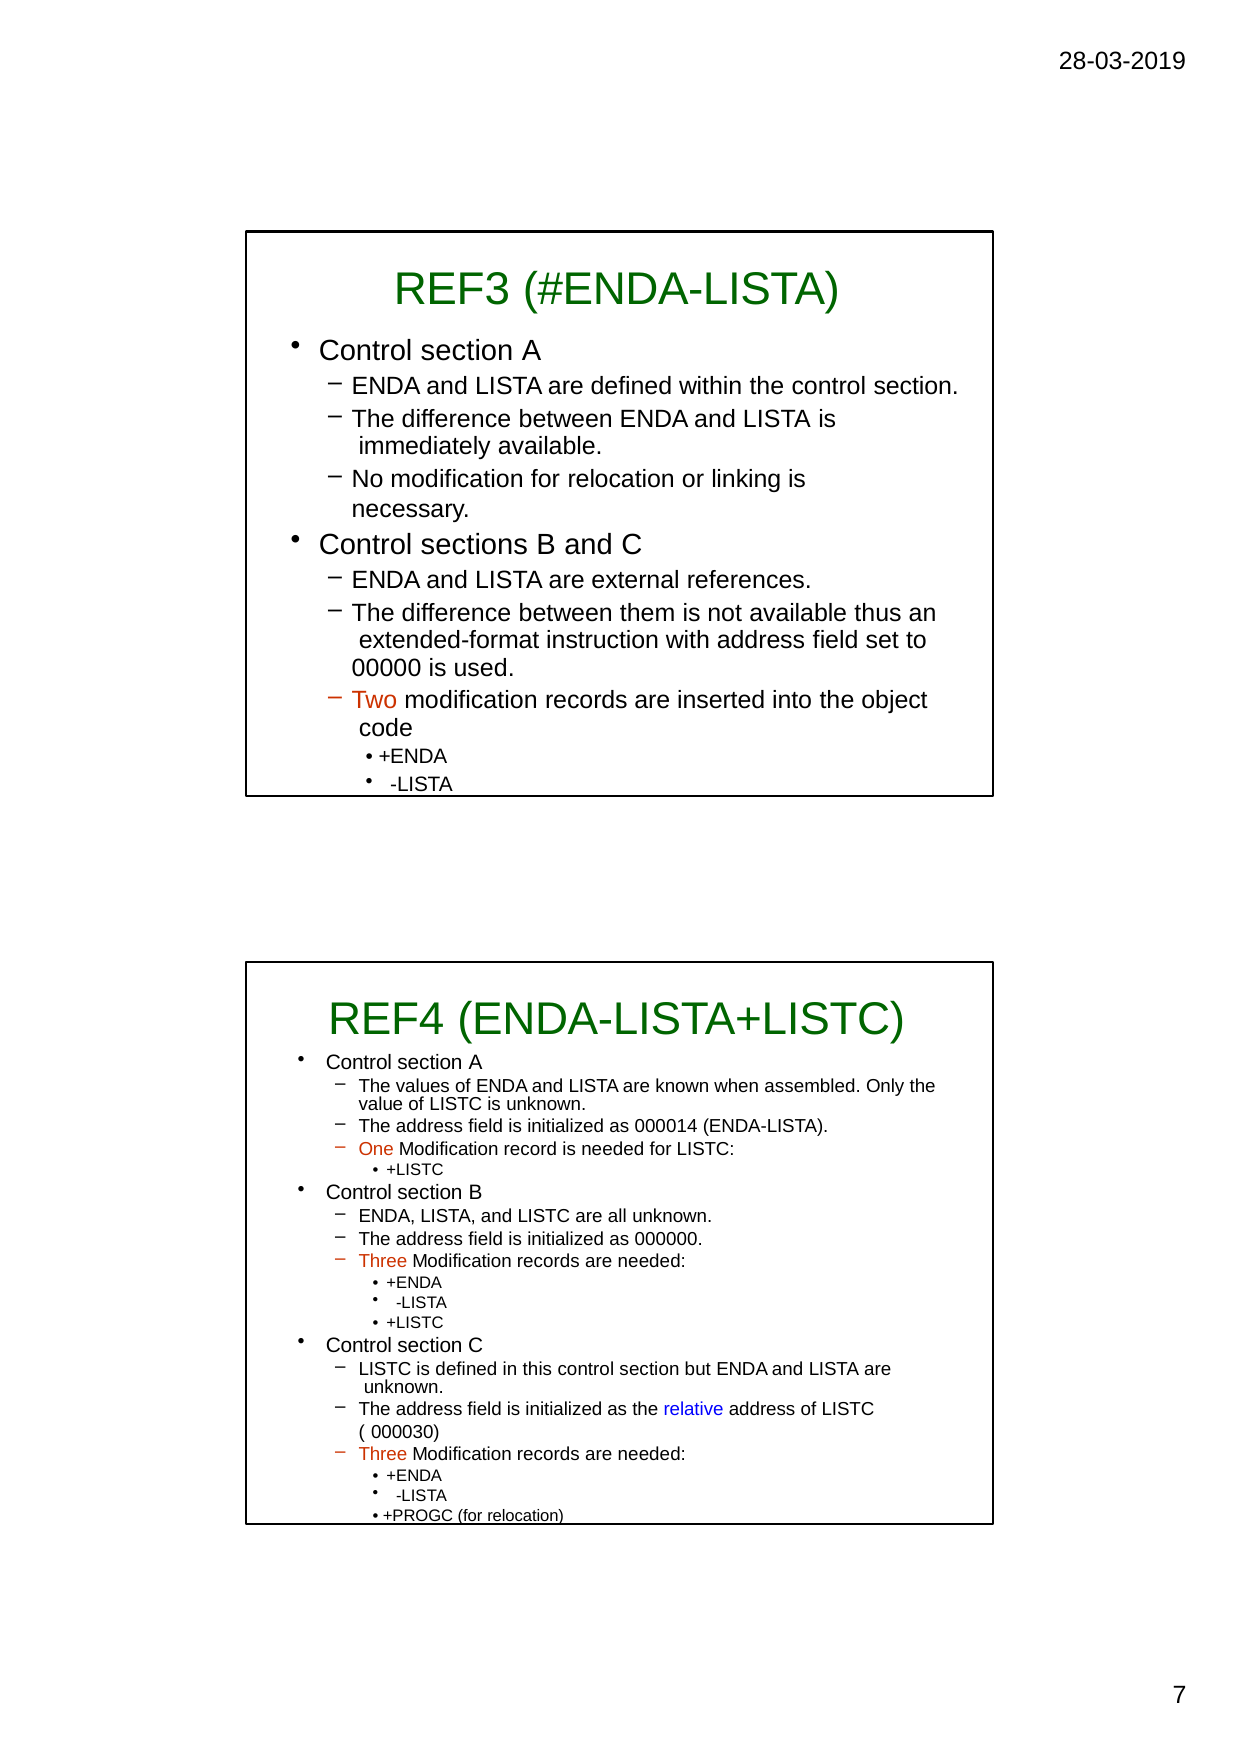

28-03-2019
REF3 (#ENDA-LISTA)
Control section A
ENDA and LISTA are defined within the control section.
The difference between ENDA and LISTA is  immediately available.
No modification for relocation or linking is necessary.
Control sections B and C
ENDA and LISTA are external references.
The difference between them is not available thus an  extended-format instruction with address field set to  00000 is used.
Two modification records are inserted into the object  code
• +ENDA
-LISTA
REF4 (ENDA-LISTA+LISTC)
Control section A
The values of ENDA and LISTA are known when assembled. Only the  value of LISTC is unknown.
The address field is initialized as 000014 (ENDA-LISTA).
One Modification record is needed for LISTC:
• +LISTC
Control section B
ENDA, LISTA, and LISTC are all unknown.
The address field is initialized as 000000.
Three Modification records are needed:
• +ENDA
-LISTA
• +LISTC
Control section C
LISTC is defined in this control section but ENDA and LISTA are  unknown.
The address field is initialized as the relative address of LISTC ( 000030)
Three Modification records are needed:
• +ENDA
-LISTA
• +PROGC (for relocation)
7